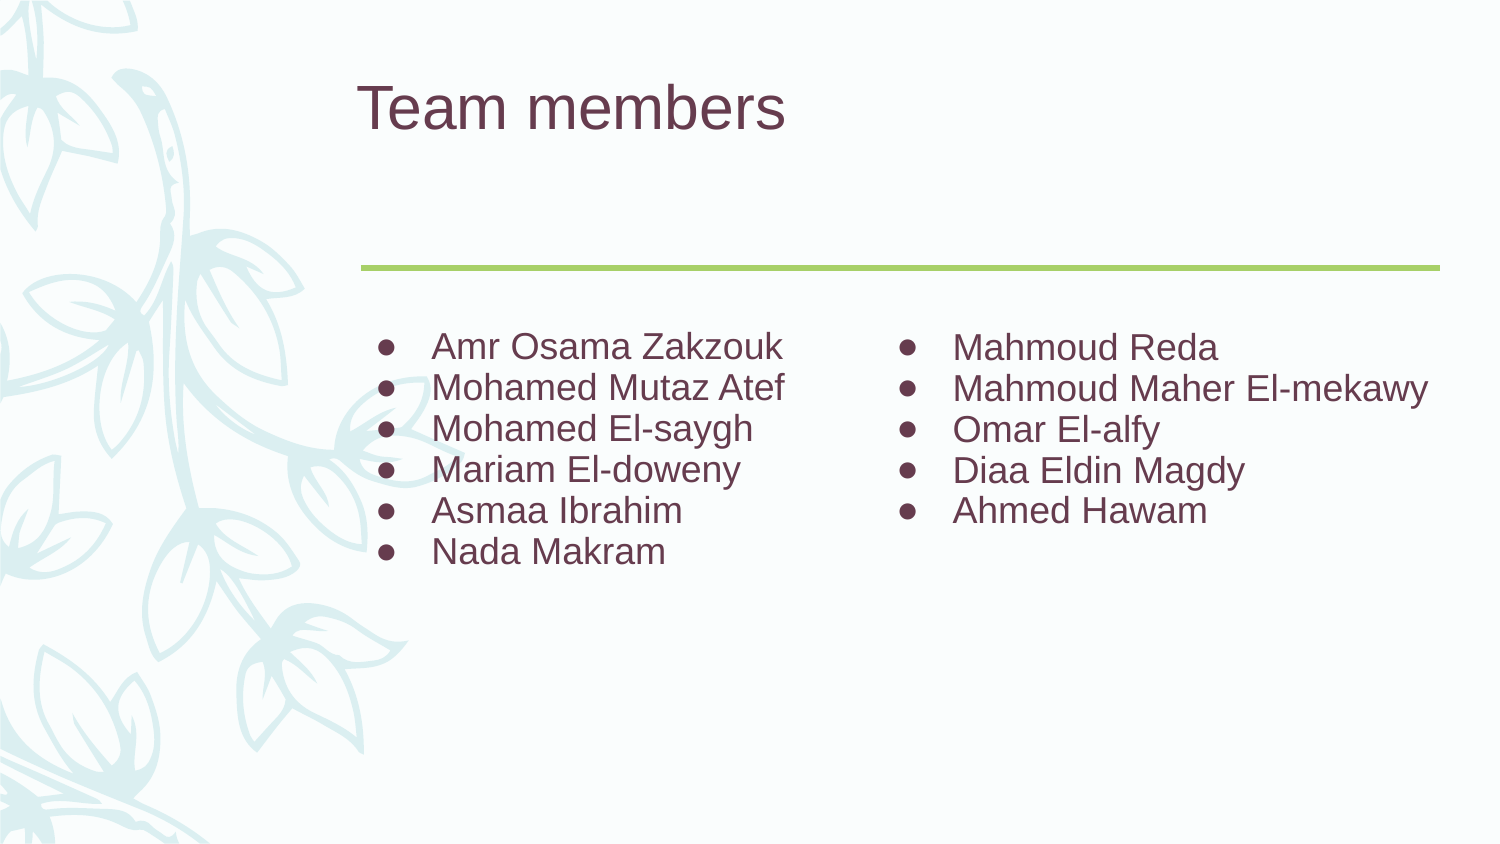

# Team members

Amr Osama Zakzouk
Mohamed Mutaz Atef
Mohamed El-saygh
Mariam El-doweny
Asmaa Ibrahim
Nada Makram

Mahmoud Reda
Mahmoud Maher El-mekawy
Omar El-alfy
Diaa Eldin Magdy
Ahmed Hawam